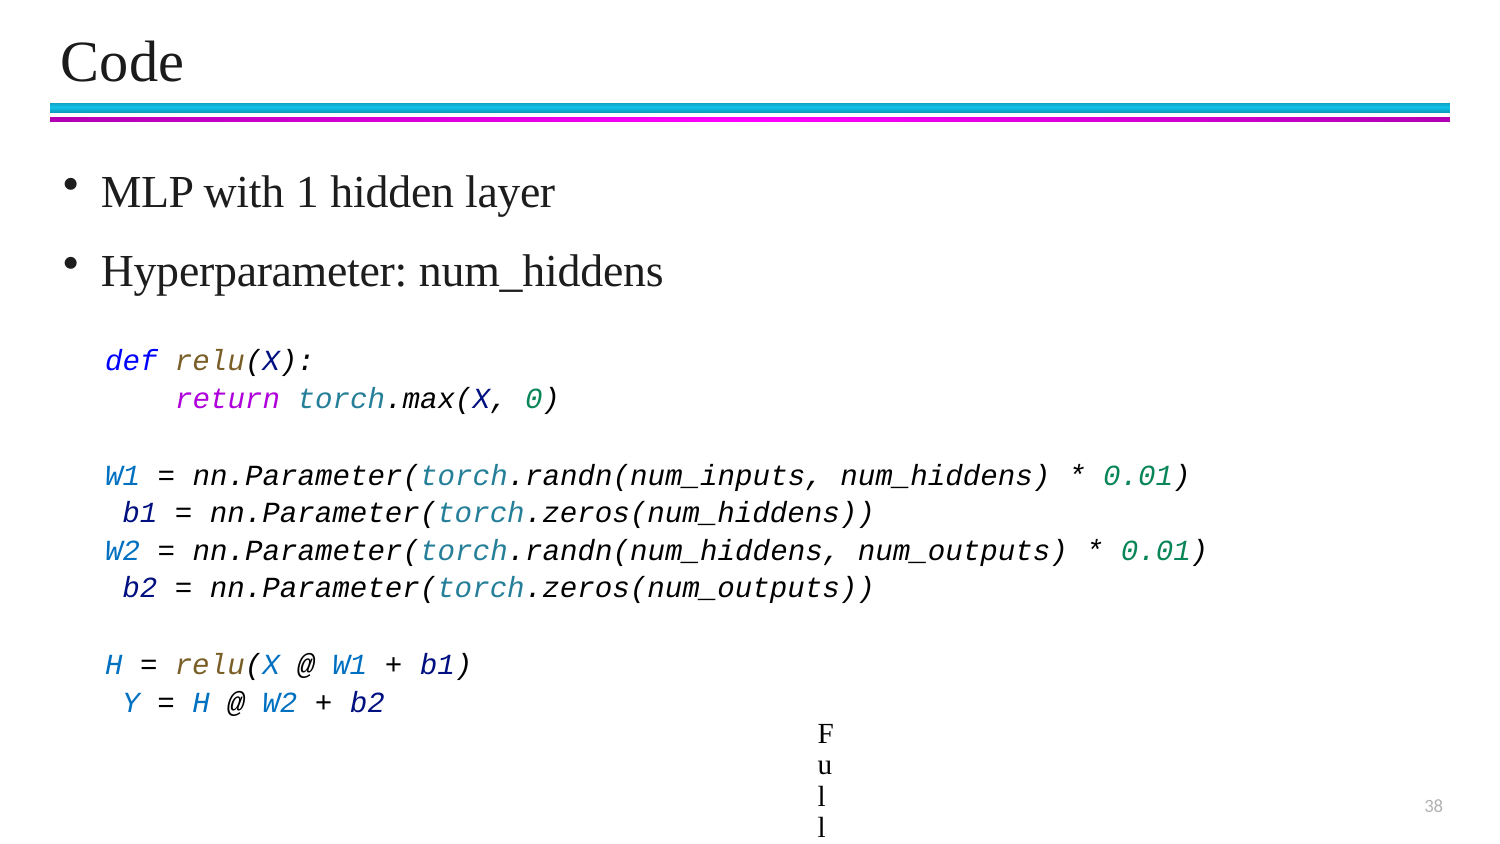

# Code
MLP with 1 hidden layer
Hyperparameter: num_hiddens
def relu(X):
return torch.max(X, 0)

W1 = nn.Parameter(torch.randn(num_inputs, num_hiddens) * 0.01)  b1 = nn.Parameter(torch.zeros(num_hiddens))
W2 = nn.Parameter(torch.randn(num_hiddens, num_outputs) * 0.01)  b2 = nn.Parameter(torch.zeros(num_outputs))

H = relu(X @ W1 + b1)  Y = H @ W2 + b2
Full code: http://d2l.ai/chapter_multilayer-
perceptrons/mlp-scratch.html

38